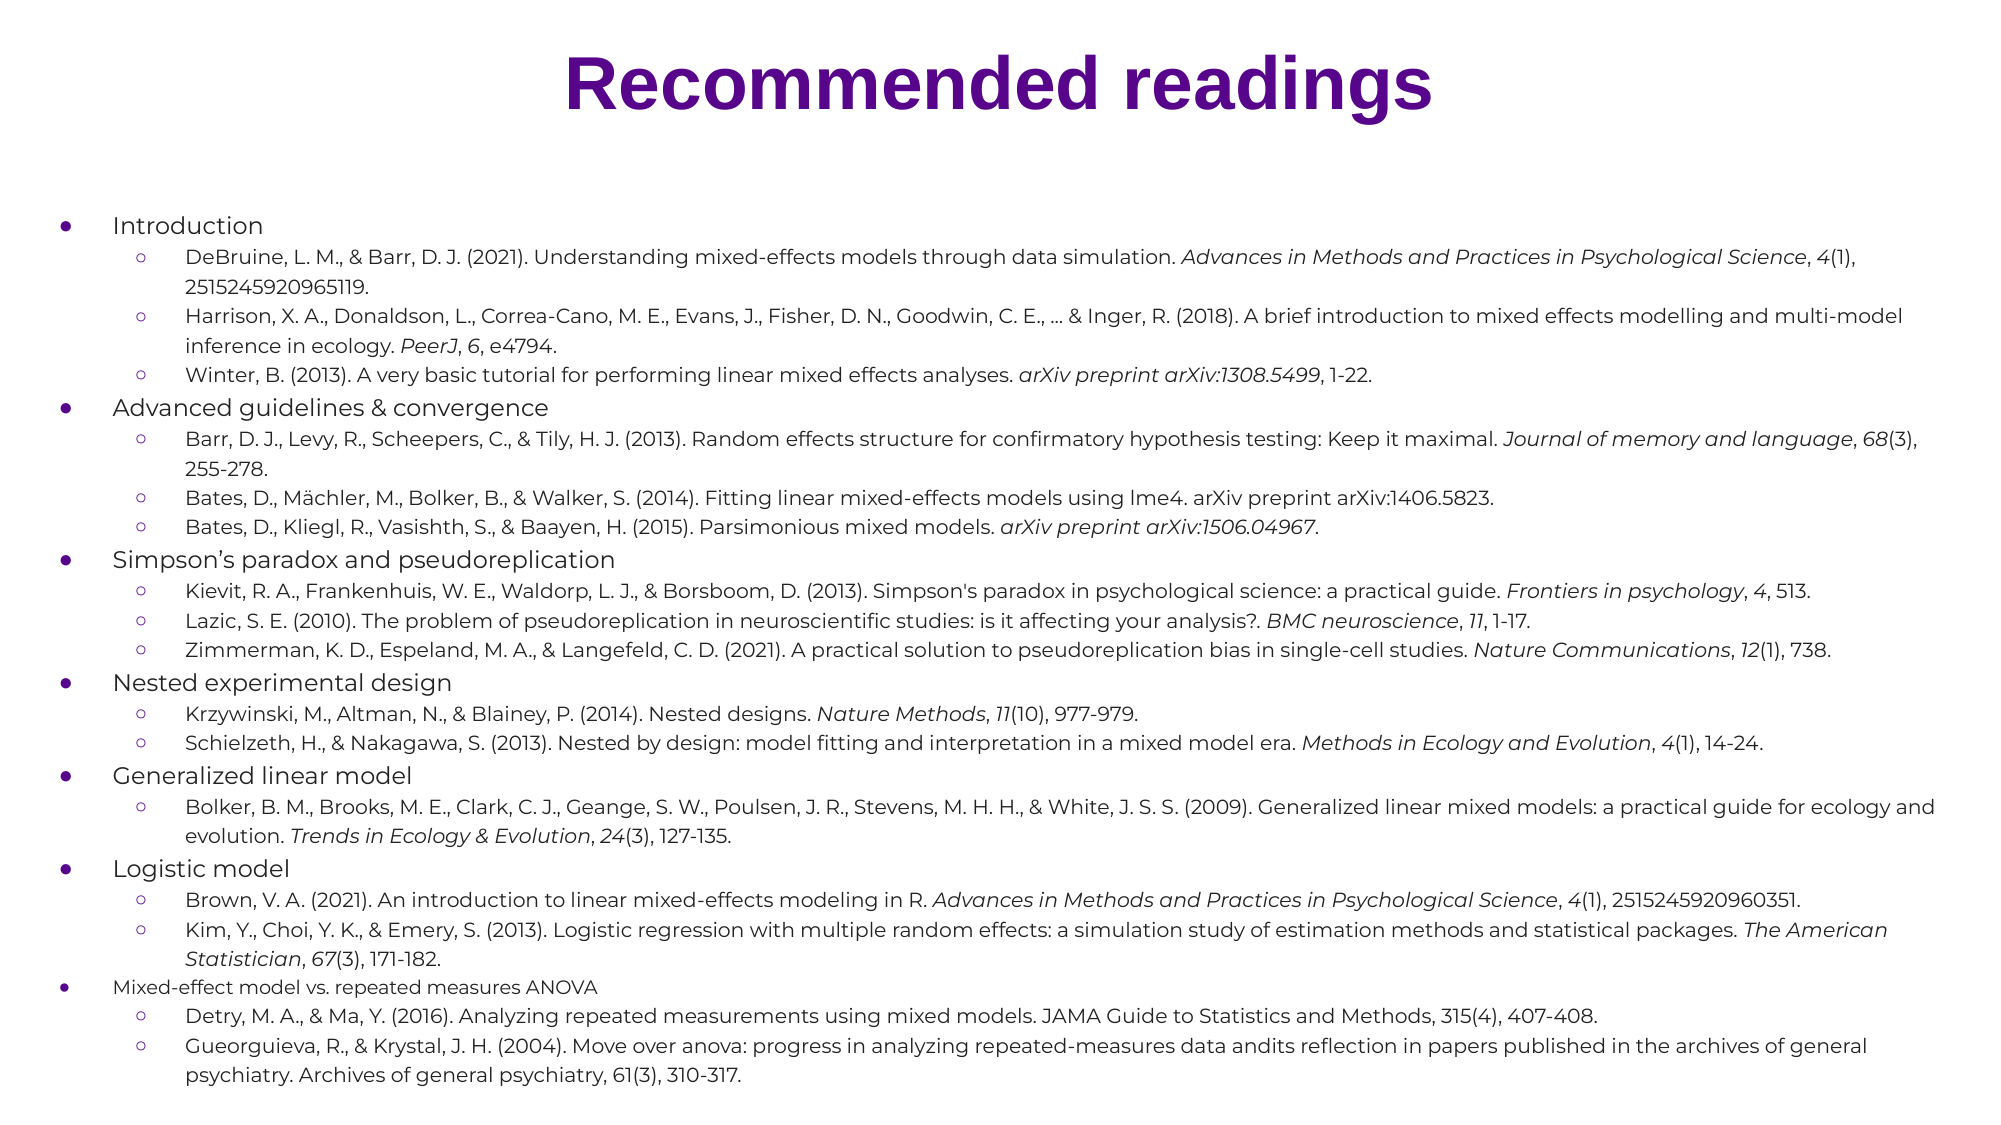

# Recommended readings
Introduction
DeBruine, L. M., & Barr, D. J. (2021). Understanding mixed-effects models through data simulation. Advances in Methods and Practices in Psychological Science, 4(1), 2515245920965119.
Harrison, X. A., Donaldson, L., Correa-Cano, M. E., Evans, J., Fisher, D. N., Goodwin, C. E., ... & Inger, R. (2018). A brief introduction to mixed effects modelling and multi-model inference in ecology. PeerJ, 6, e4794.
Winter, B. (2013). A very basic tutorial for performing linear mixed effects analyses. arXiv preprint arXiv:1308.5499, 1-22.
Advanced guidelines & convergence
Barr, D. J., Levy, R., Scheepers, C., & Tily, H. J. (2013). Random effects structure for confirmatory hypothesis testing: Keep it maximal. Journal of memory and language, 68(3), 255-278.
Bates, D., Mächler, M., Bolker, B., & Walker, S. (2014). Fitting linear mixed-effects models using lme4. arXiv preprint arXiv:1406.5823.
Bates, D., Kliegl, R., Vasishth, S., & Baayen, H. (2015). Parsimonious mixed models. arXiv preprint arXiv:1506.04967.
Simpson’s paradox and pseudoreplication
Kievit, R. A., Frankenhuis, W. E., Waldorp, L. J., & Borsboom, D. (2013). Simpson's paradox in psychological science: a practical guide. Frontiers in psychology, 4, 513.
Lazic, S. E. (2010). The problem of pseudoreplication in neuroscientific studies: is it affecting your analysis?. BMC neuroscience, 11, 1-17.
Zimmerman, K. D., Espeland, M. A., & Langefeld, C. D. (2021). A practical solution to pseudoreplication bias in single-cell studies. Nature Communications, 12(1), 738.
Nested experimental design
Krzywinski, M., Altman, N., & Blainey, P. (2014). Nested designs. Nature Methods, 11(10), 977-979.
Schielzeth, H., & Nakagawa, S. (2013). Nested by design: model fitting and interpretation in a mixed model era. Methods in Ecology and Evolution, 4(1), 14-24.
Generalized linear model
Bolker, B. M., Brooks, M. E., Clark, C. J., Geange, S. W., Poulsen, J. R., Stevens, M. H. H., & White, J. S. S. (2009). Generalized linear mixed models: a practical guide for ecology and evolution. Trends in Ecology & Evolution, 24(3), 127-135.
Logistic model
Brown, V. A. (2021). An introduction to linear mixed-effects modeling in R. Advances in Methods and Practices in Psychological Science, 4(1), 2515245920960351.
Kim, Y., Choi, Y. K., & Emery, S. (2013). Logistic regression with multiple random effects: a simulation study of estimation methods and statistical packages. The American Statistician, 67(3), 171-182.
Mixed-effect model vs. repeated measures ANOVA
Detry, M. A., & Ma, Y. (2016). Analyzing repeated measurements using mixed models. JAMA Guide to Statistics and Methods, 315(4), 407-408.
Gueorguieva, R., & Krystal, J. H. (2004). Move over anova: progress in analyzing repeated-measures data andits reflection in papers published in the archives of general psychiatry. Archives of general psychiatry, 61(3), 310-317.